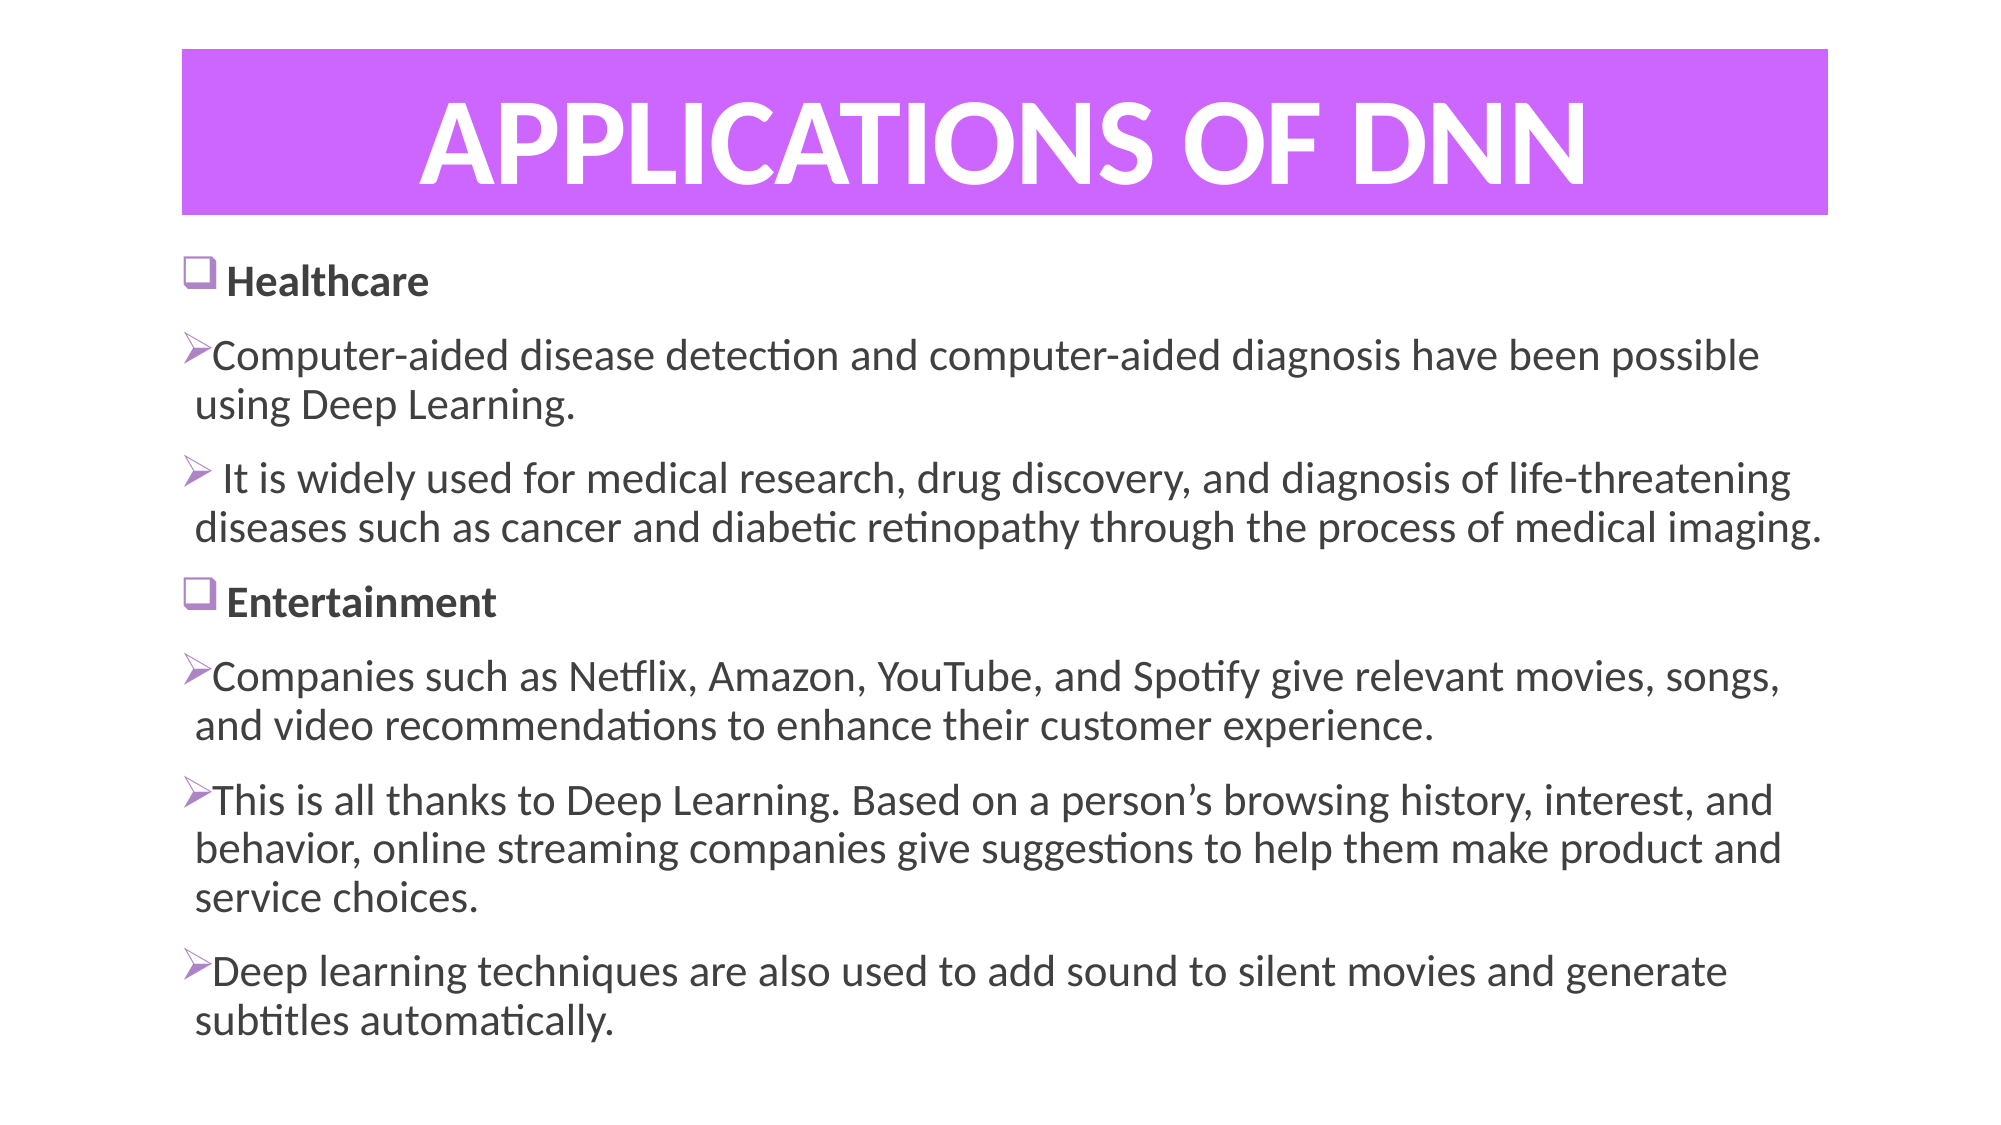

# APPLICATIONS OF DNN
 Healthcare
Computer-aided disease detection and computer-aided diagnosis have been possible using Deep Learning.
 It is widely used for medical research, drug discovery, and diagnosis of life-threatening diseases such as cancer and diabetic retinopathy through the process of medical imaging.
 Entertainment
Companies such as Netflix, Amazon, YouTube, and Spotify give relevant movies, songs, and video recommendations to enhance their customer experience.
This is all thanks to Deep Learning. Based on a person’s browsing history, interest, and behavior, online streaming companies give suggestions to help them make product and service choices.
Deep learning techniques are also used to add sound to silent movies and generate subtitles automatically.